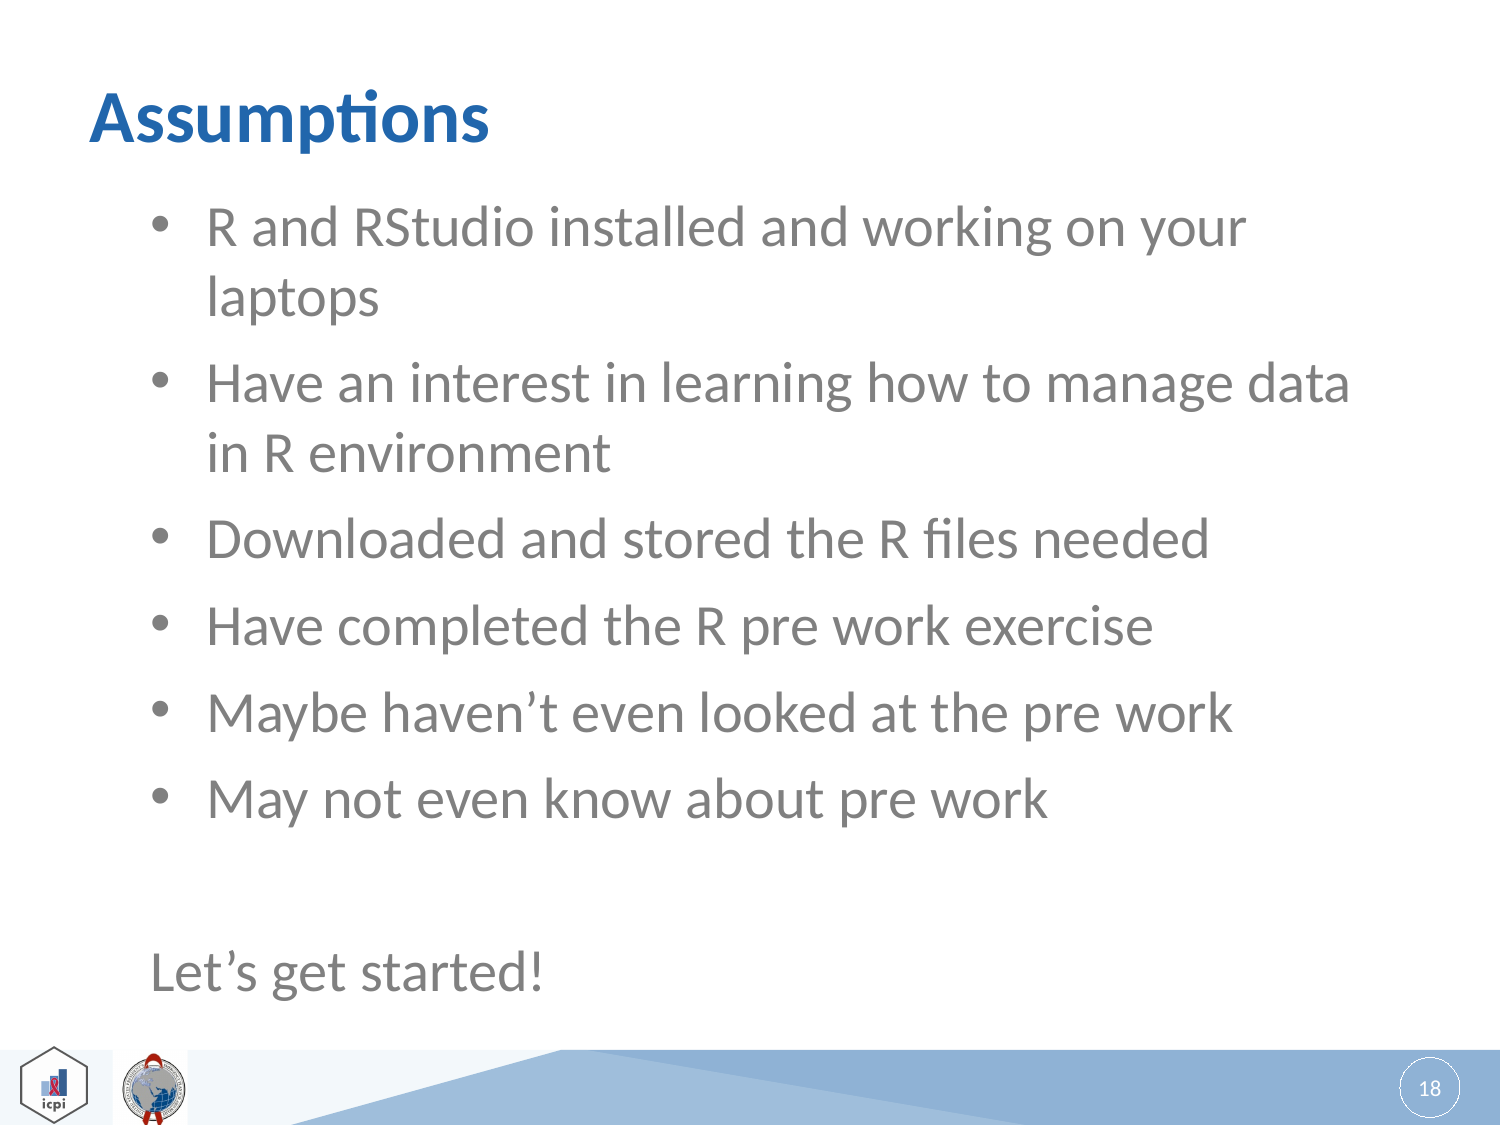

# Assumptions
R and RStudio installed and working on your laptops
Have an interest in learning how to manage data in R environment
Downloaded and stored the R files needed
Have completed the R pre work exercise
Maybe haven’t even looked at the pre work
May not even know about pre work

Let’s get started!
18